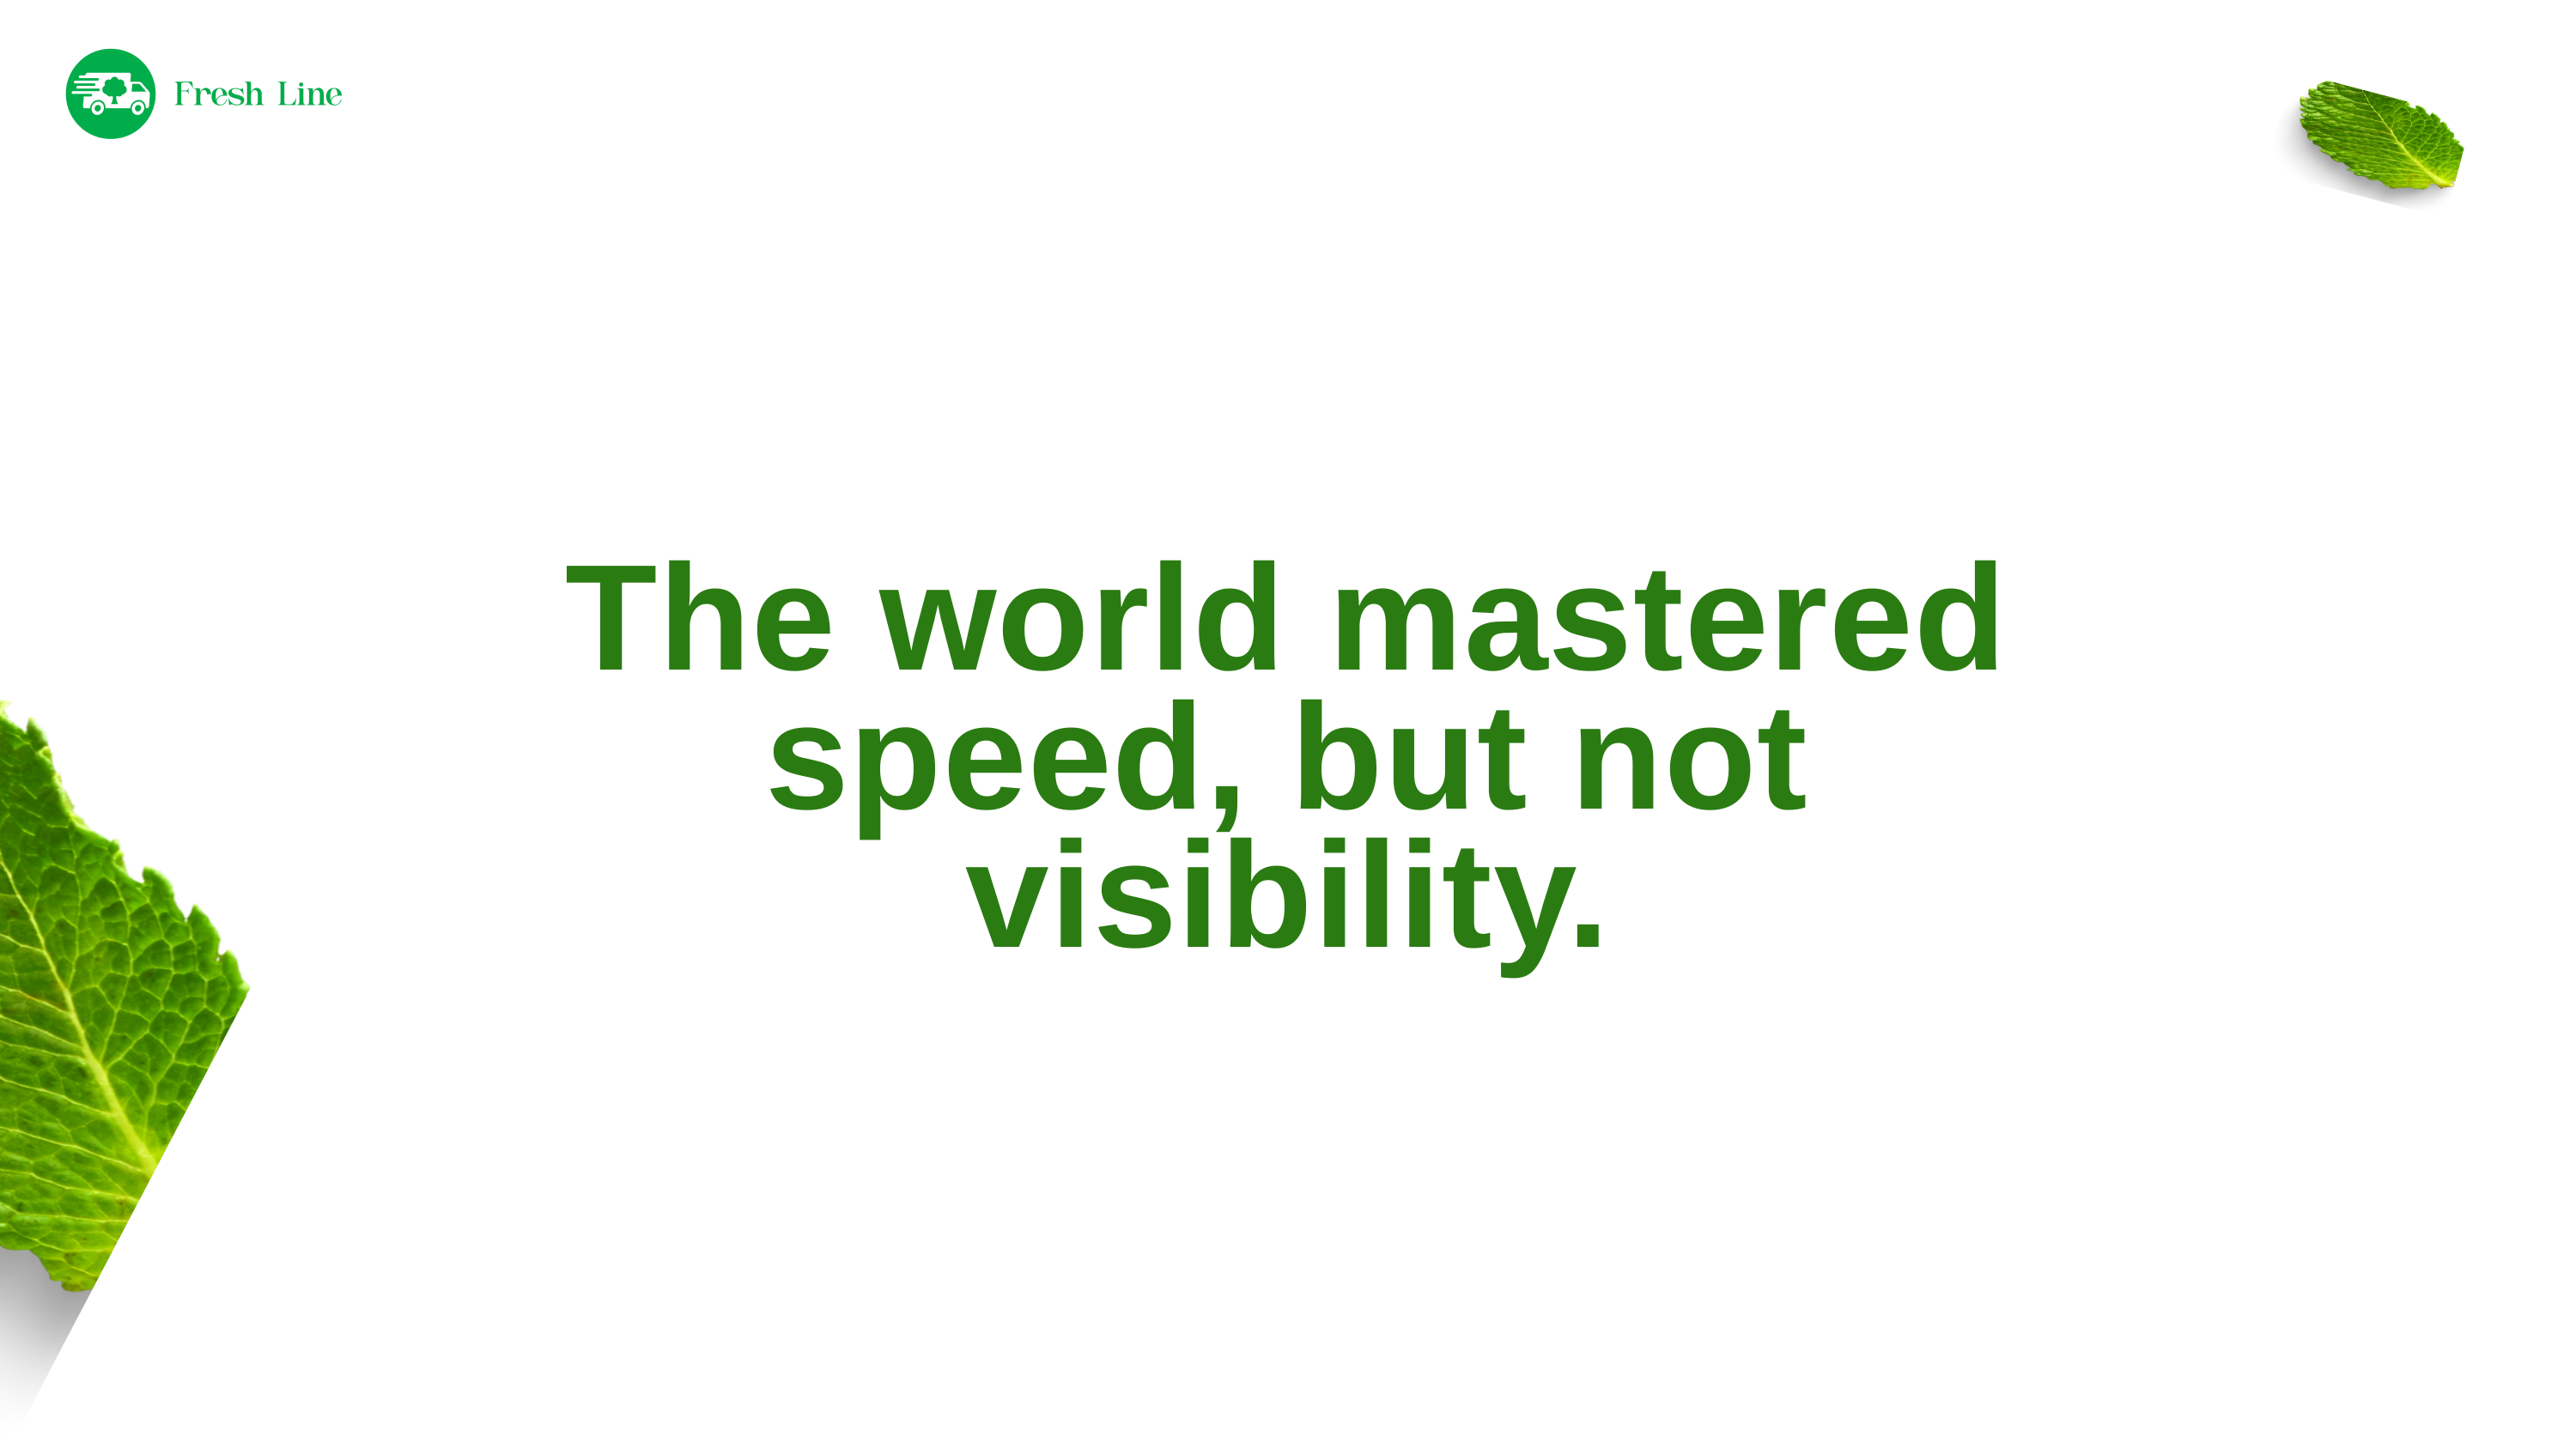

The world mastered speed, but not visibility.